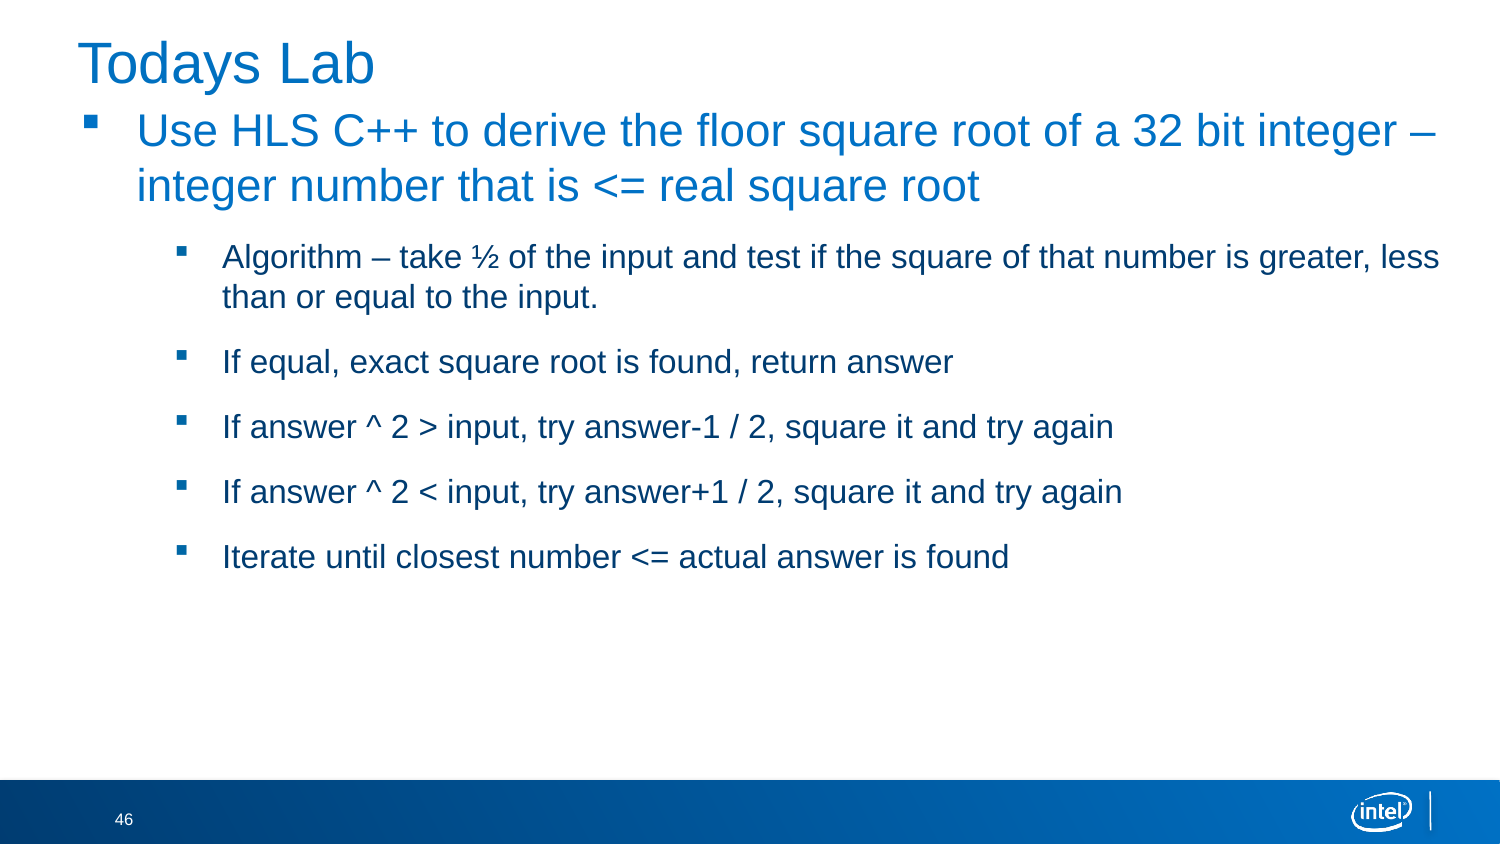

# Todays Lab
Use HLS C++ to derive the floor square root of a 32 bit integer – integer number that is <= real square root
Algorithm – take ½ of the input and test if the square of that number is greater, less than or equal to the input.
If equal, exact square root is found, return answer
If answer ^ 2 > input, try answer-1 / 2, square it and try again
If answer ^ 2 < input, try answer+1 / 2, square it and try again
Iterate until closest number <= actual answer is found
46